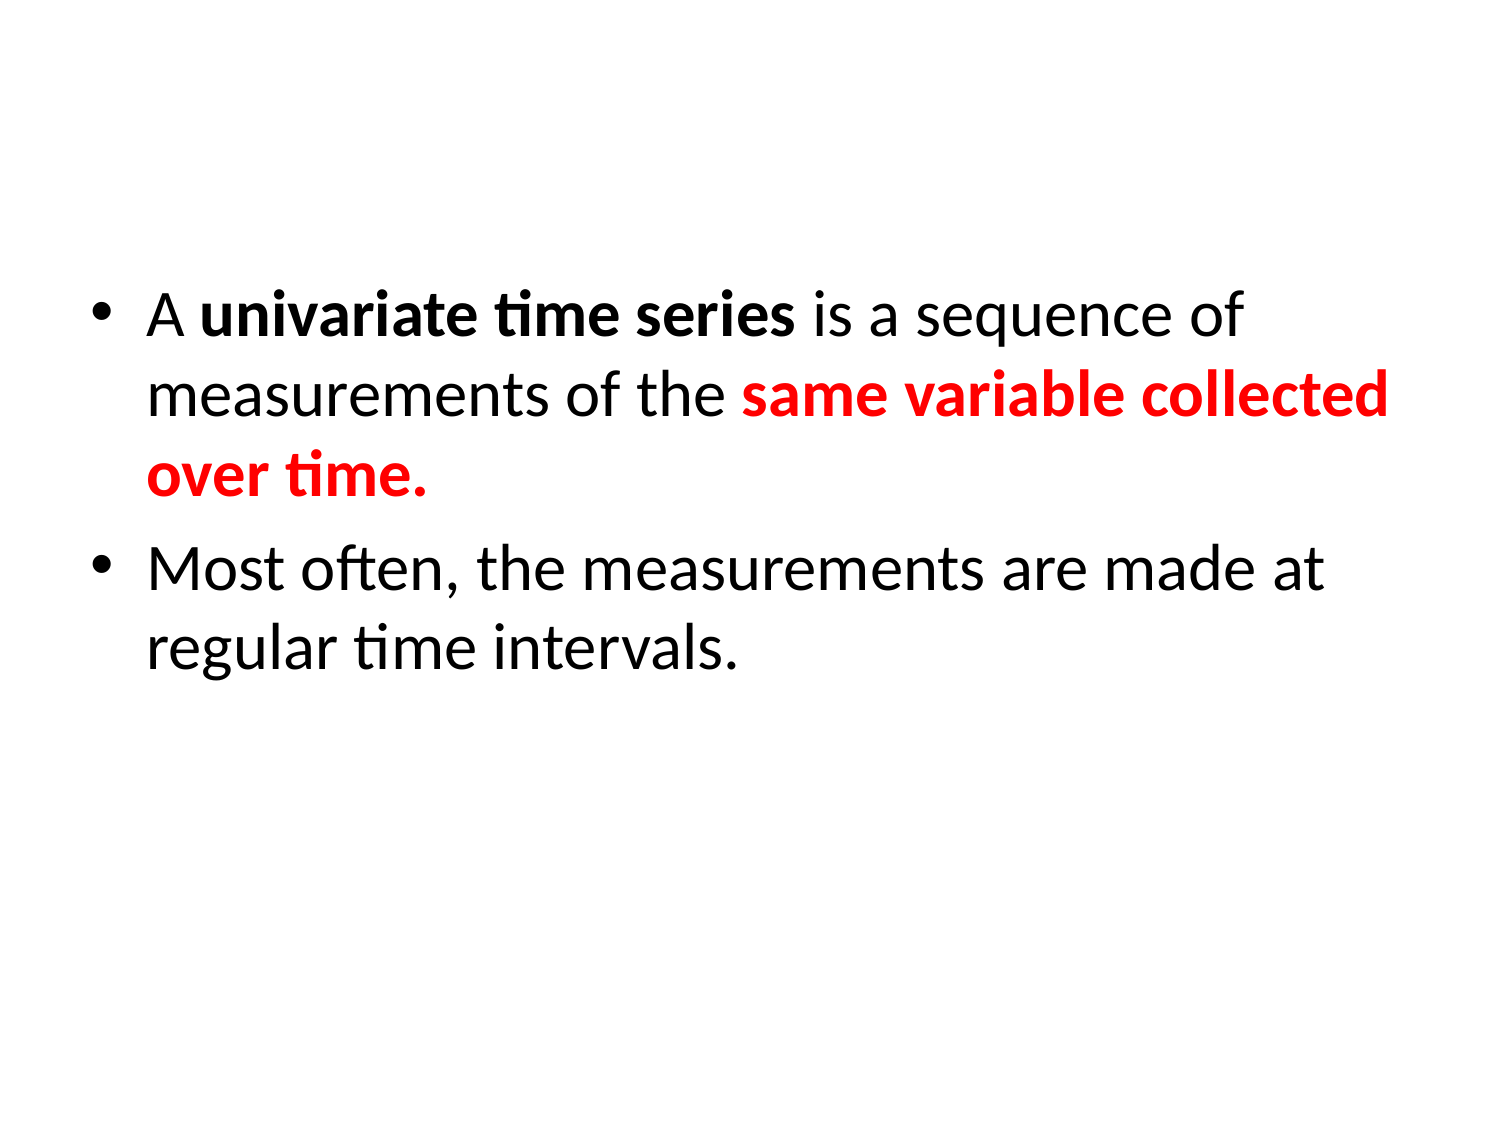

#
A univariate time series is a sequence of measurements of the same variable collected over time.
Most often, the measurements are made at regular time intervals.